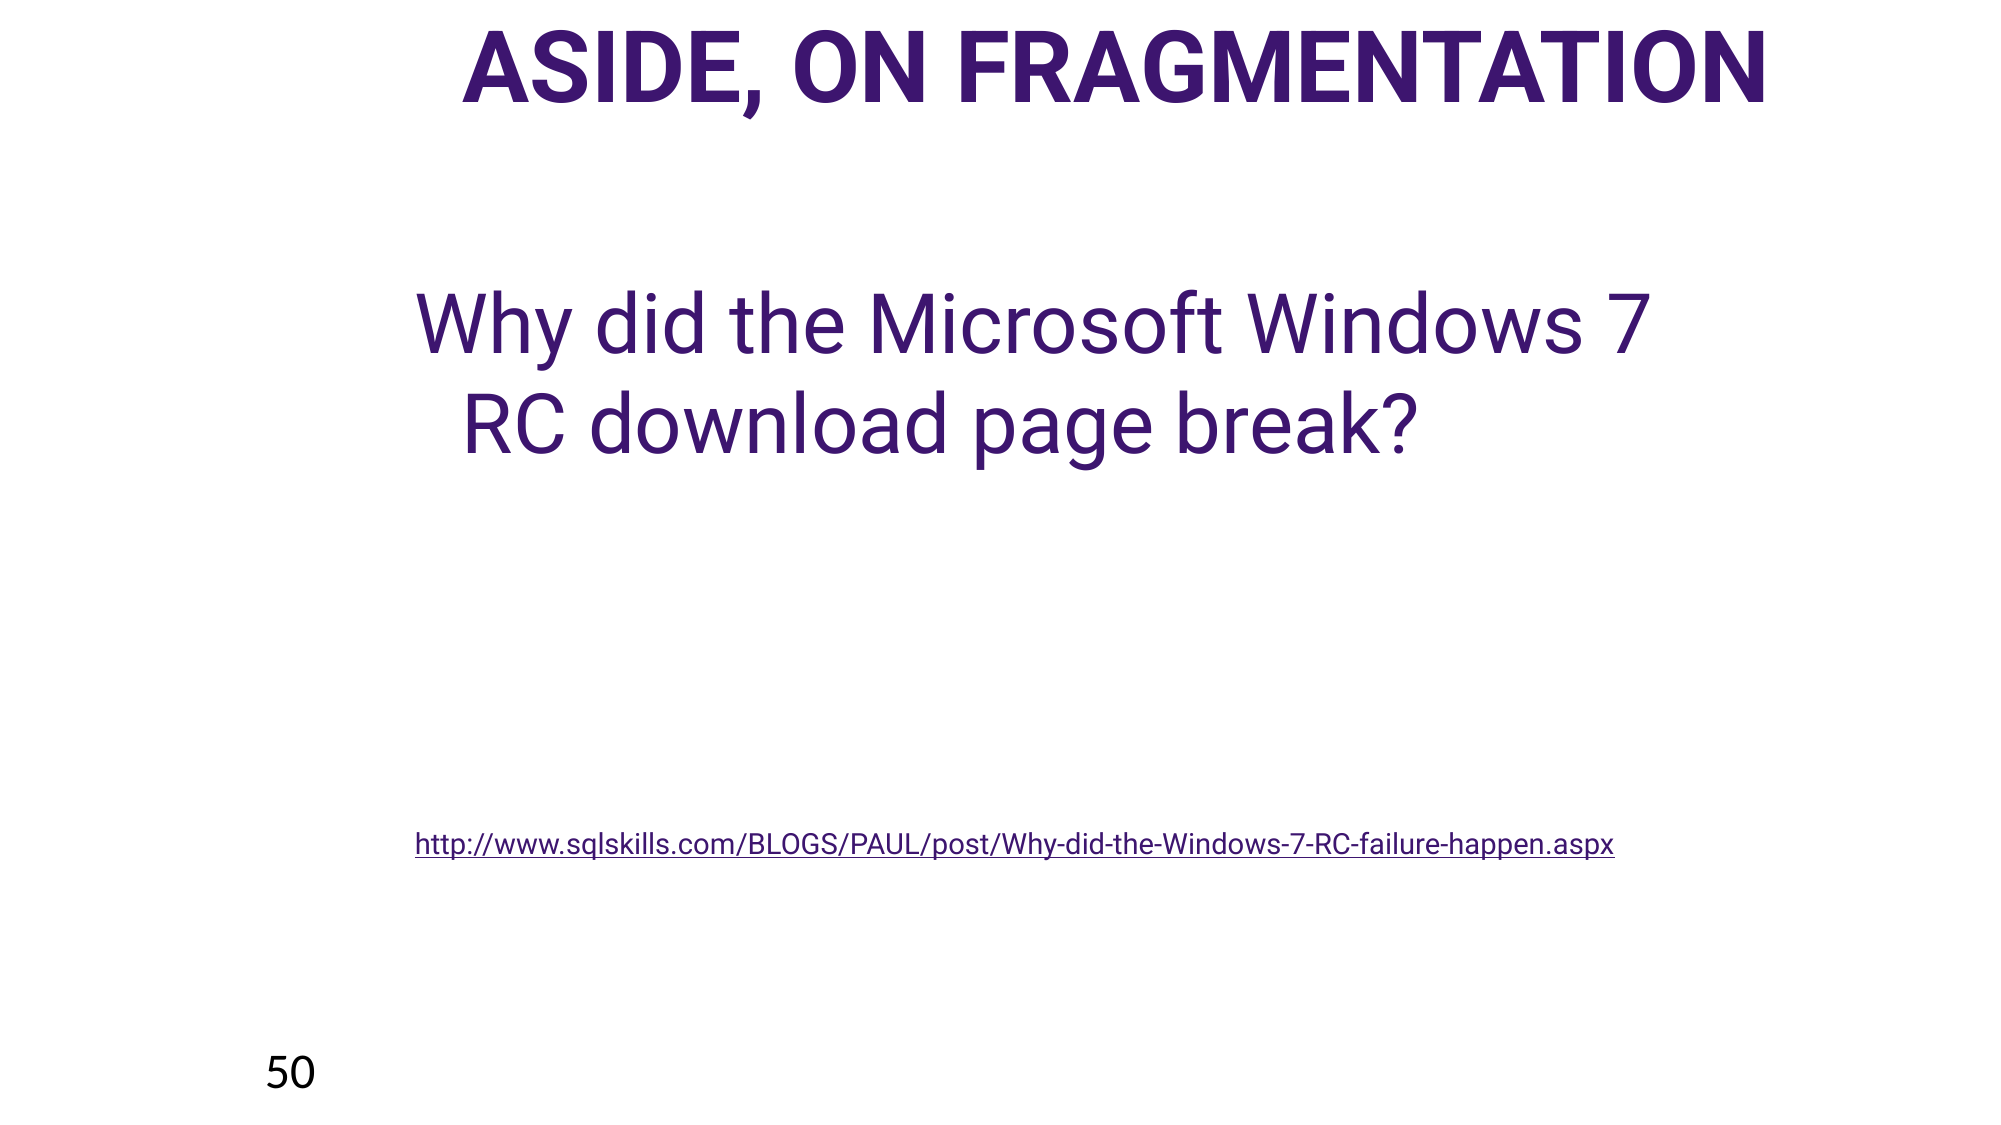

# Aside, on Fragmentation
Why did the Microsoft Windows 7 RC download page break?

http://www.sqlskills.com/BLOGS/PAUL/post/Why-did-the-Windows-7-RC-failure-happen.aspx

50